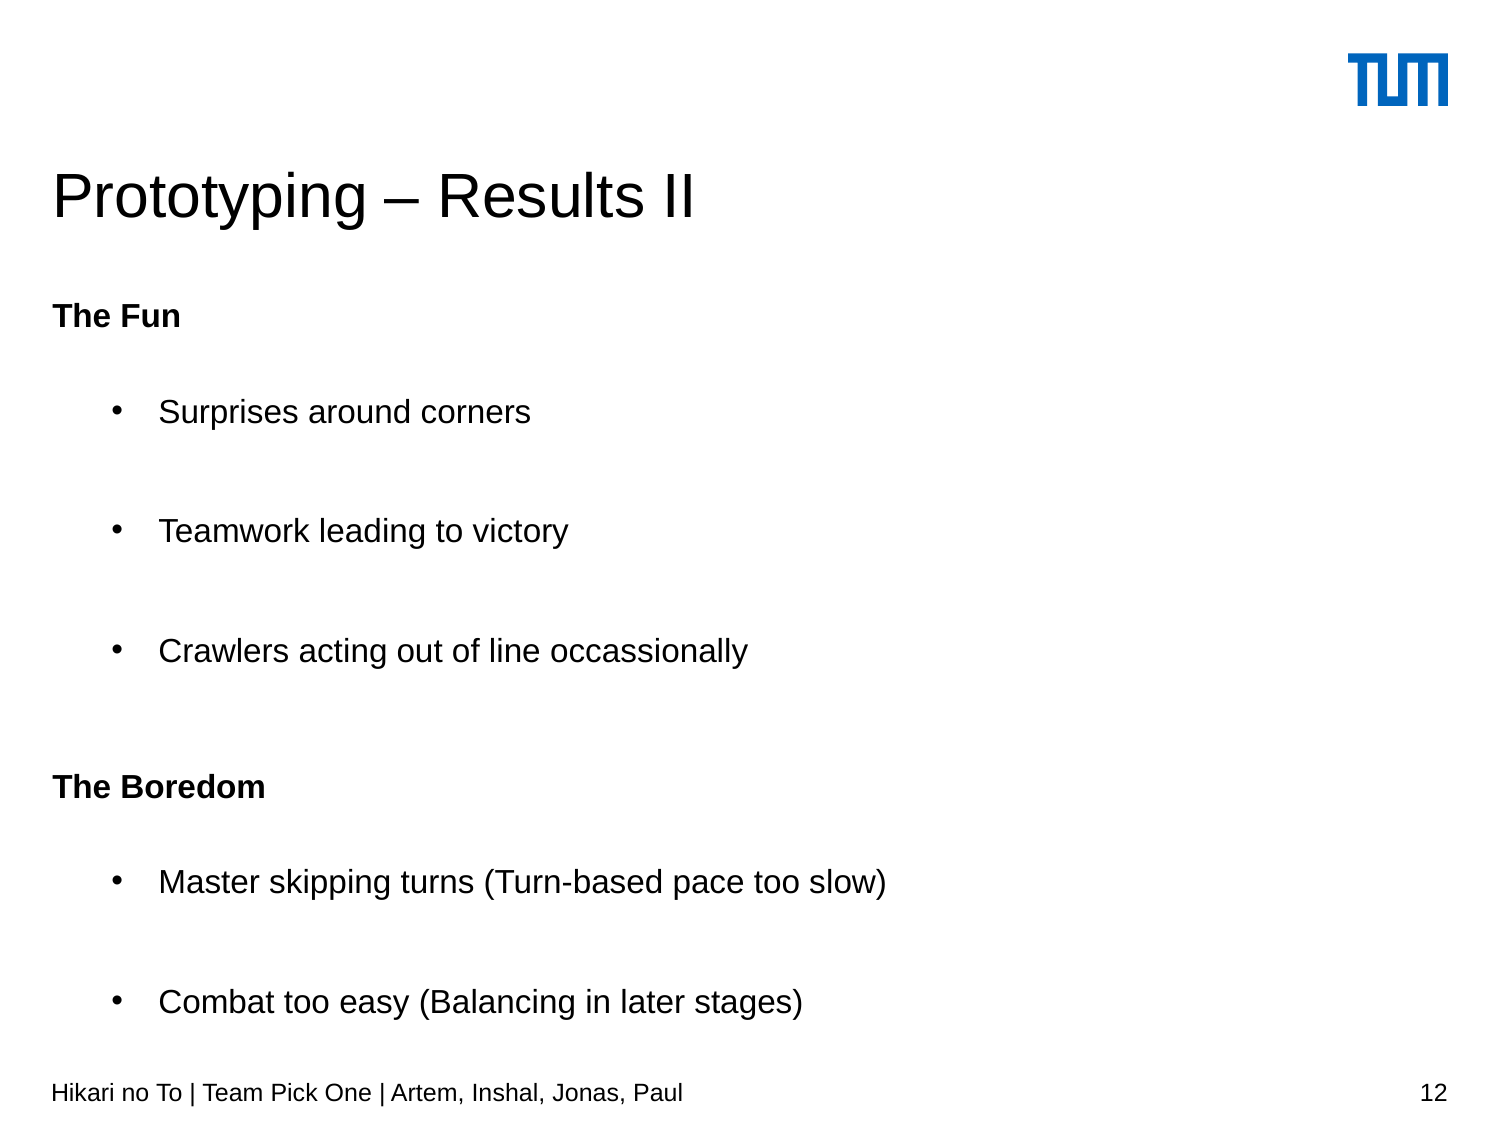

# Prototyping – Results II
The Fun

Surprises around corners

Teamwork leading to victory

Crawlers acting out of line occassionally

The Boredom

Master skipping turns (Turn-based pace too slow)

Combat too easy (Balancing in later stages)

Hikari no To | Team Pick One | Artem, Inshal, Jonas, Paul
12